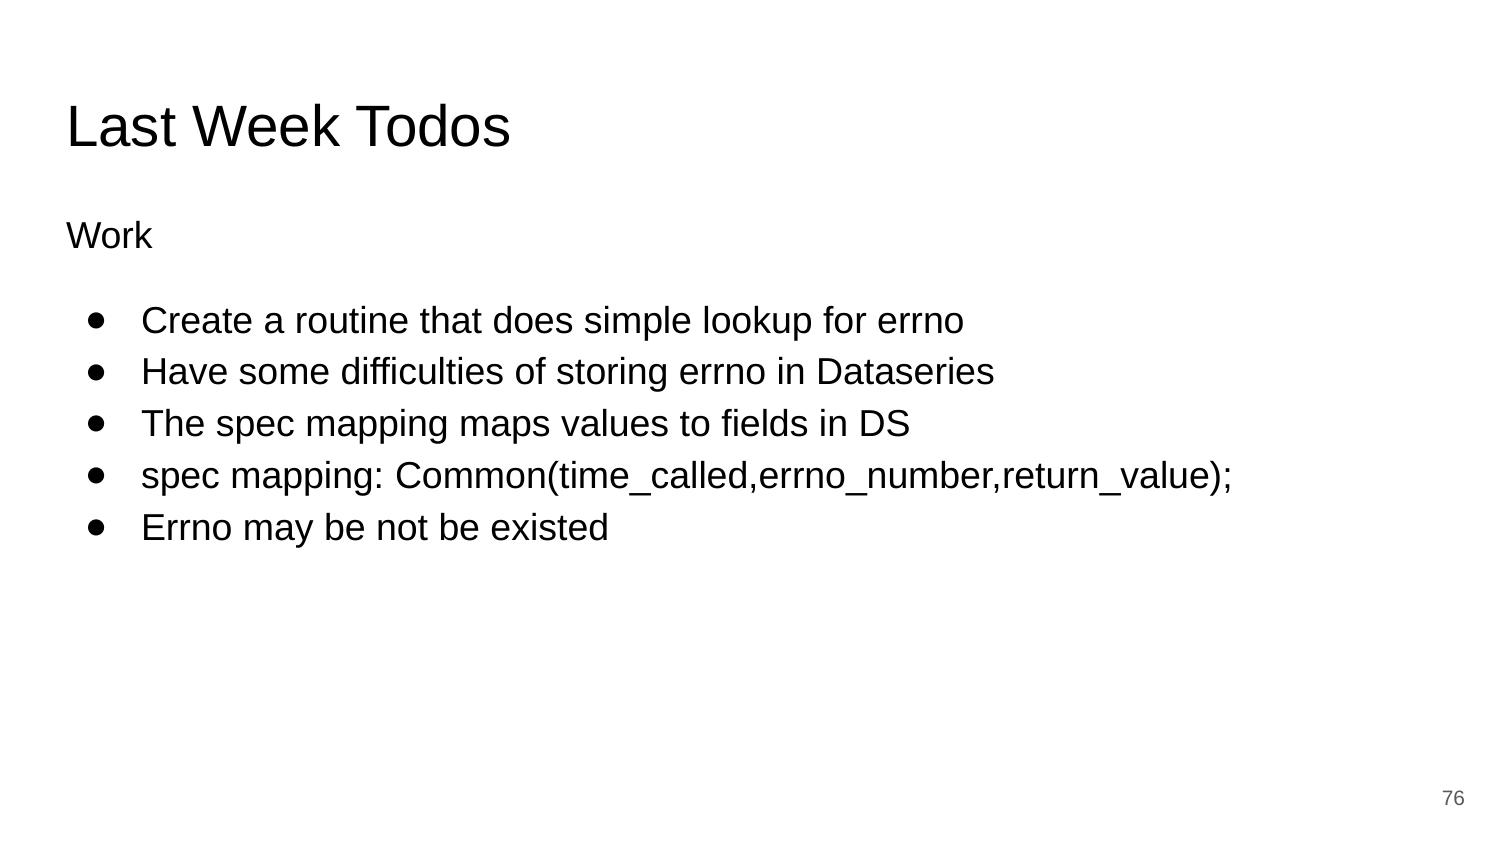

# Last Week Todos
Work
Create a routine that does simple lookup for errno
Have some difficulties of storing errno in Dataseries
The spec mapping maps values to fields in DS
spec mapping: Common(time_called,errno_number,return_value);
Errno may be not be existed
76